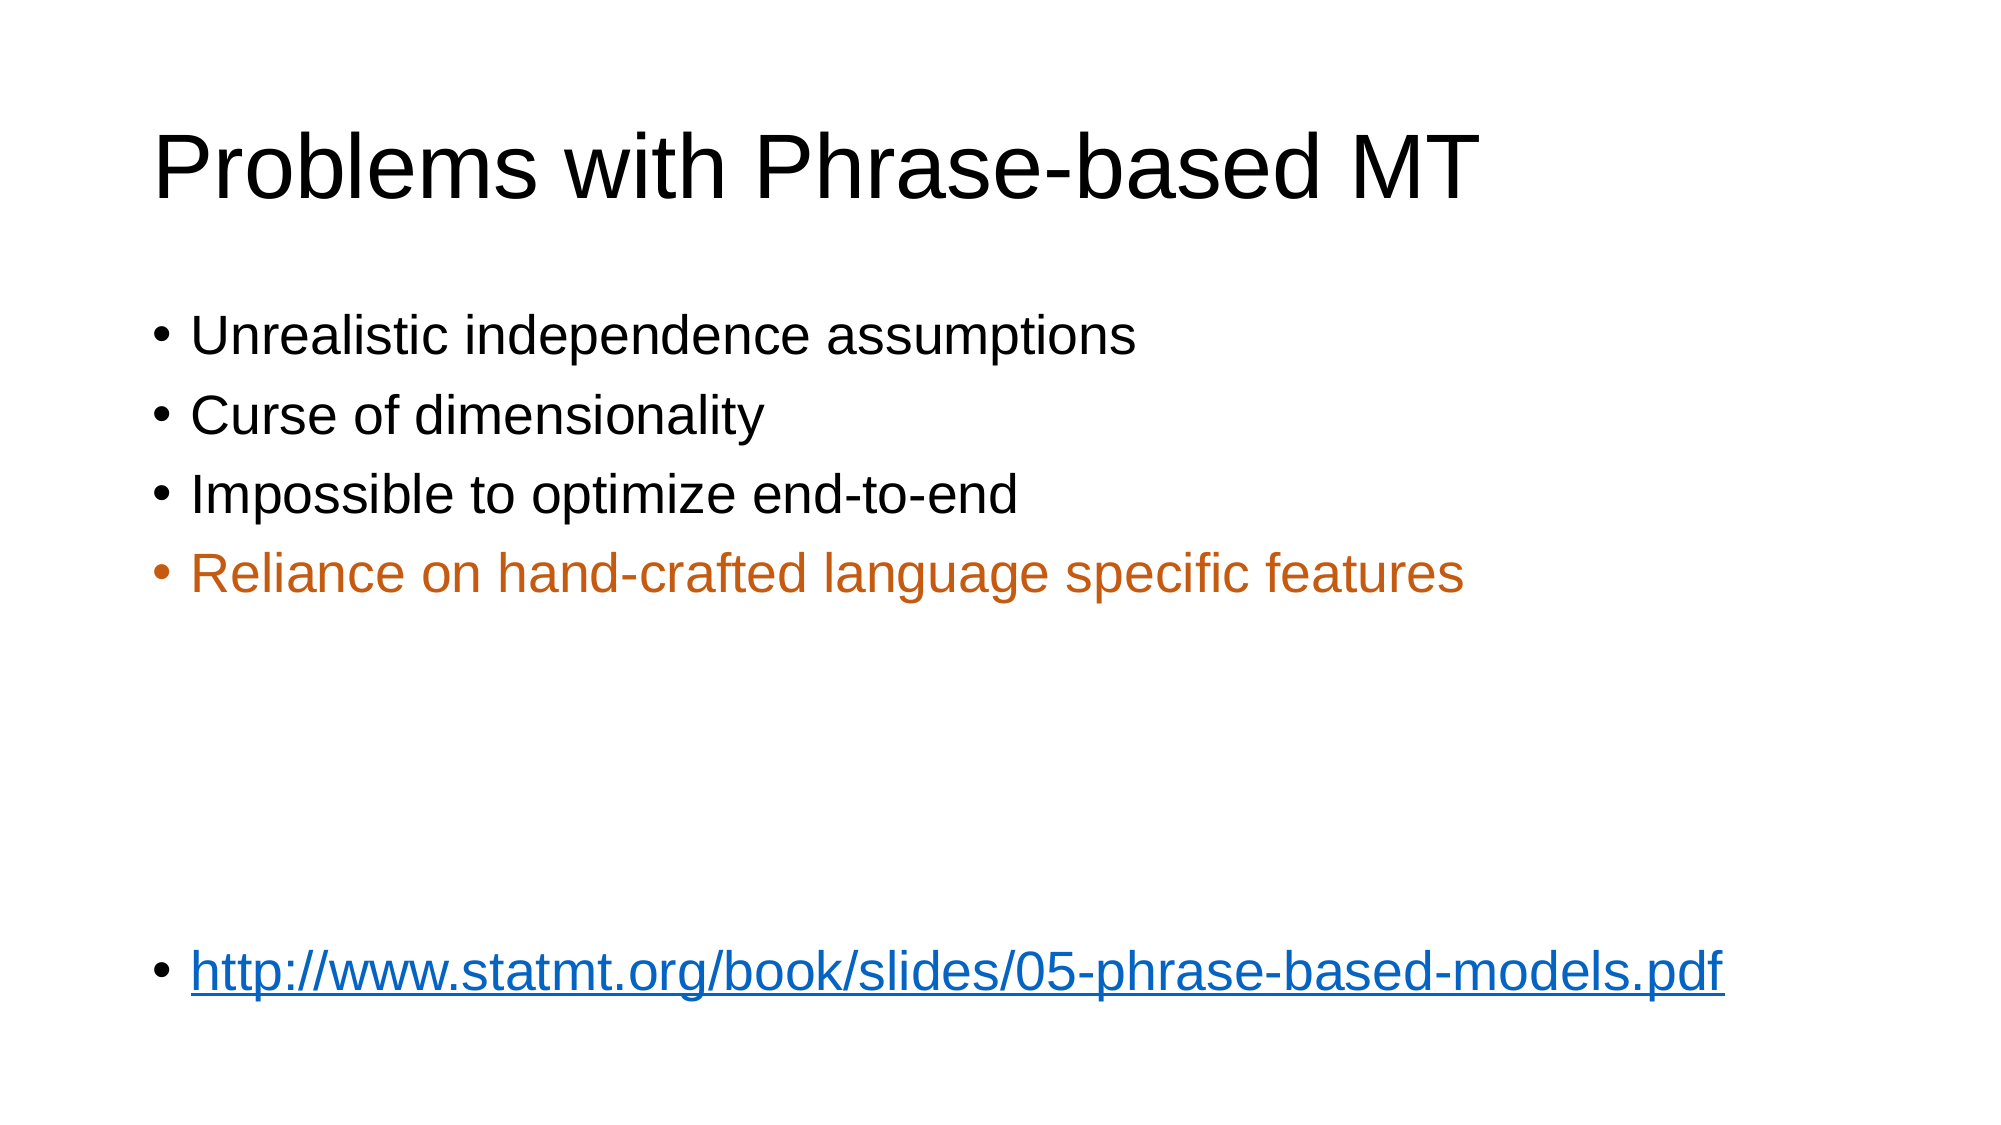

# Problems with Phrase-based MT
Unrealistic independence assumptions
Curse of dimensionality
Impossible to optimize end-to-end
Reliance on hand-crafted language specific features

http://www.statmt.org/book/slides/05-phrase-based-models.pdf